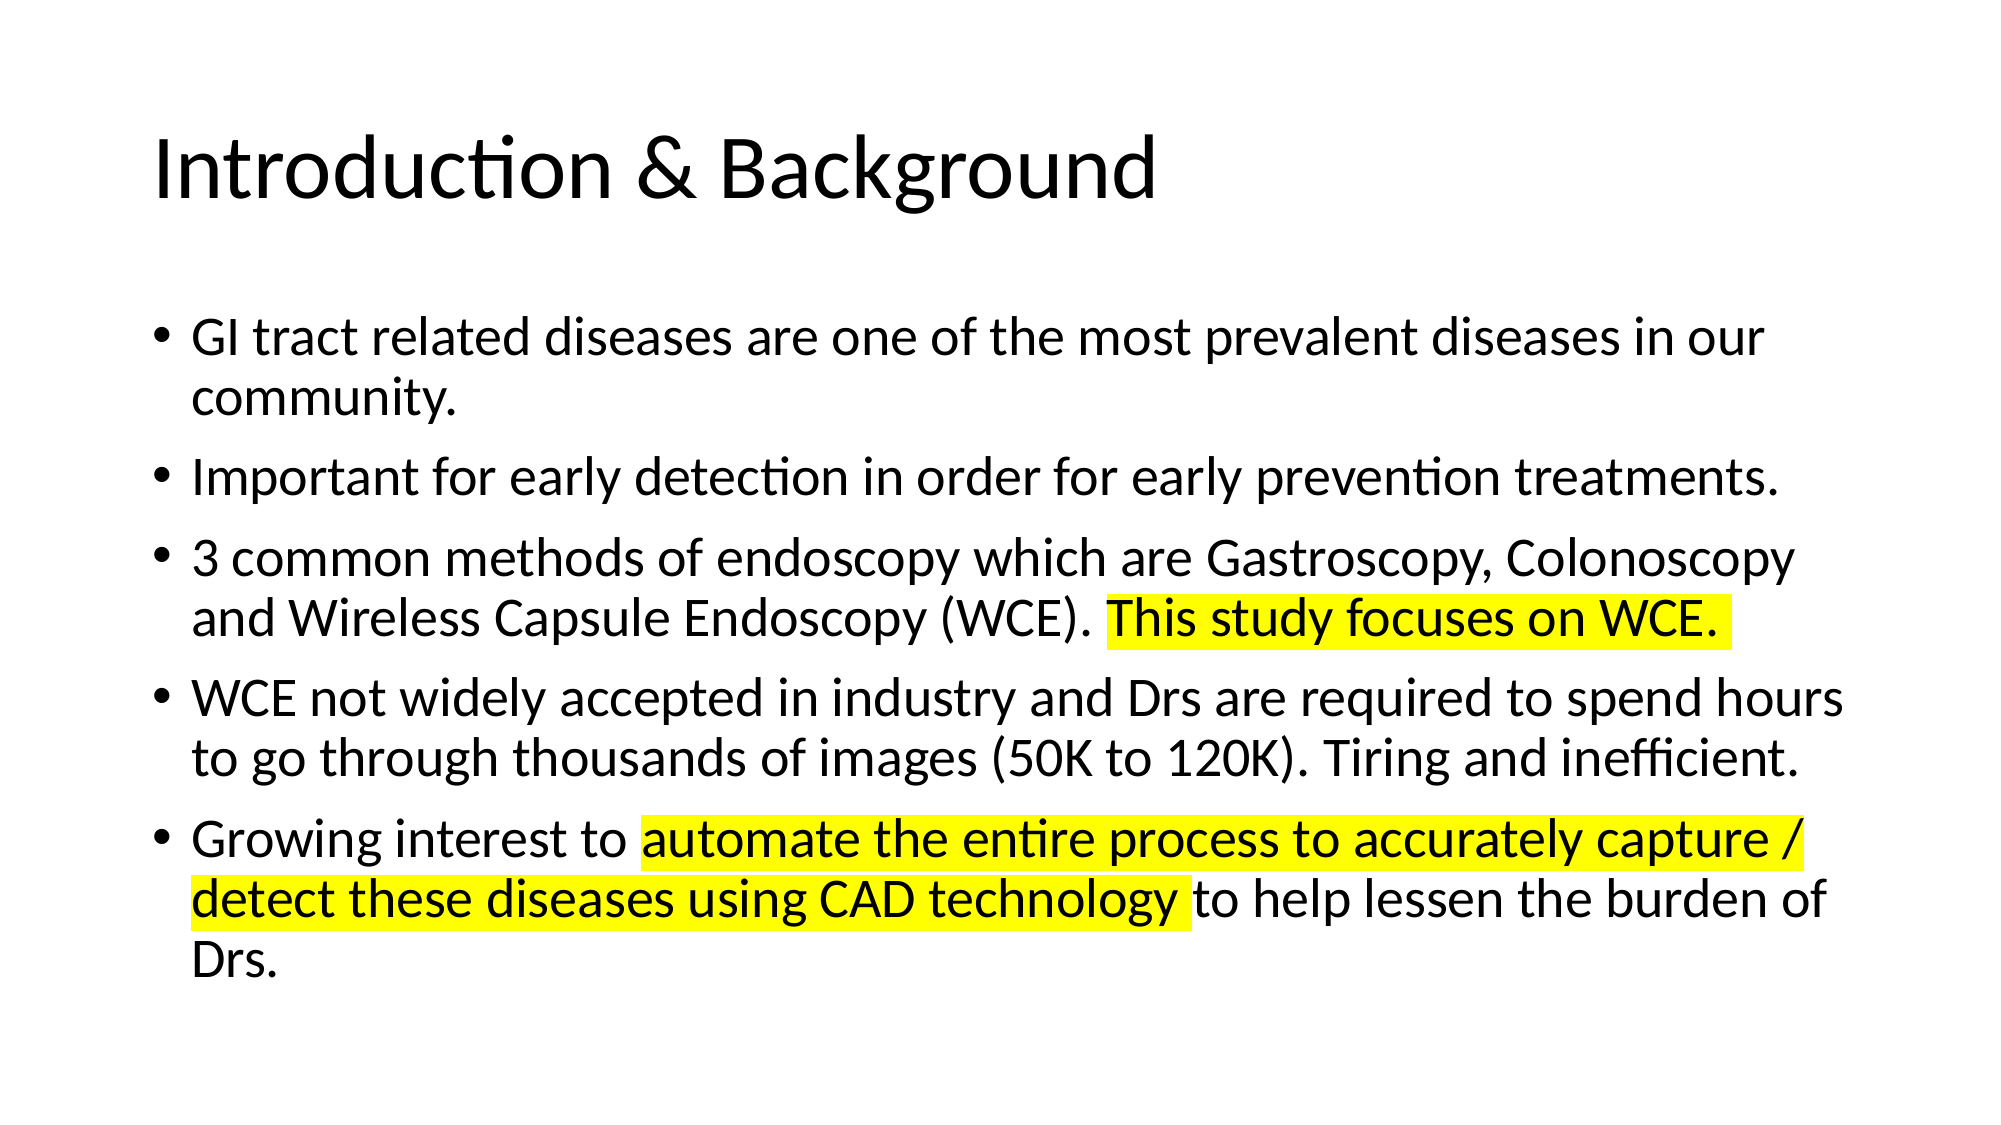

# Introduction & Background
GI tract related diseases are one of the most prevalent diseases in our community.
Important for early detection in order for early prevention treatments.
3 common methods of endoscopy which are Gastroscopy, Colonoscopy and Wireless Capsule Endoscopy (WCE). This study focuses on WCE.
WCE not widely accepted in industry and Drs are required to spend hours to go through thousands of images (50K to 120K). Tiring and inefficient.
Growing interest to automate the entire process to accurately capture / detect these diseases using CAD technology to help lessen the burden of Drs.